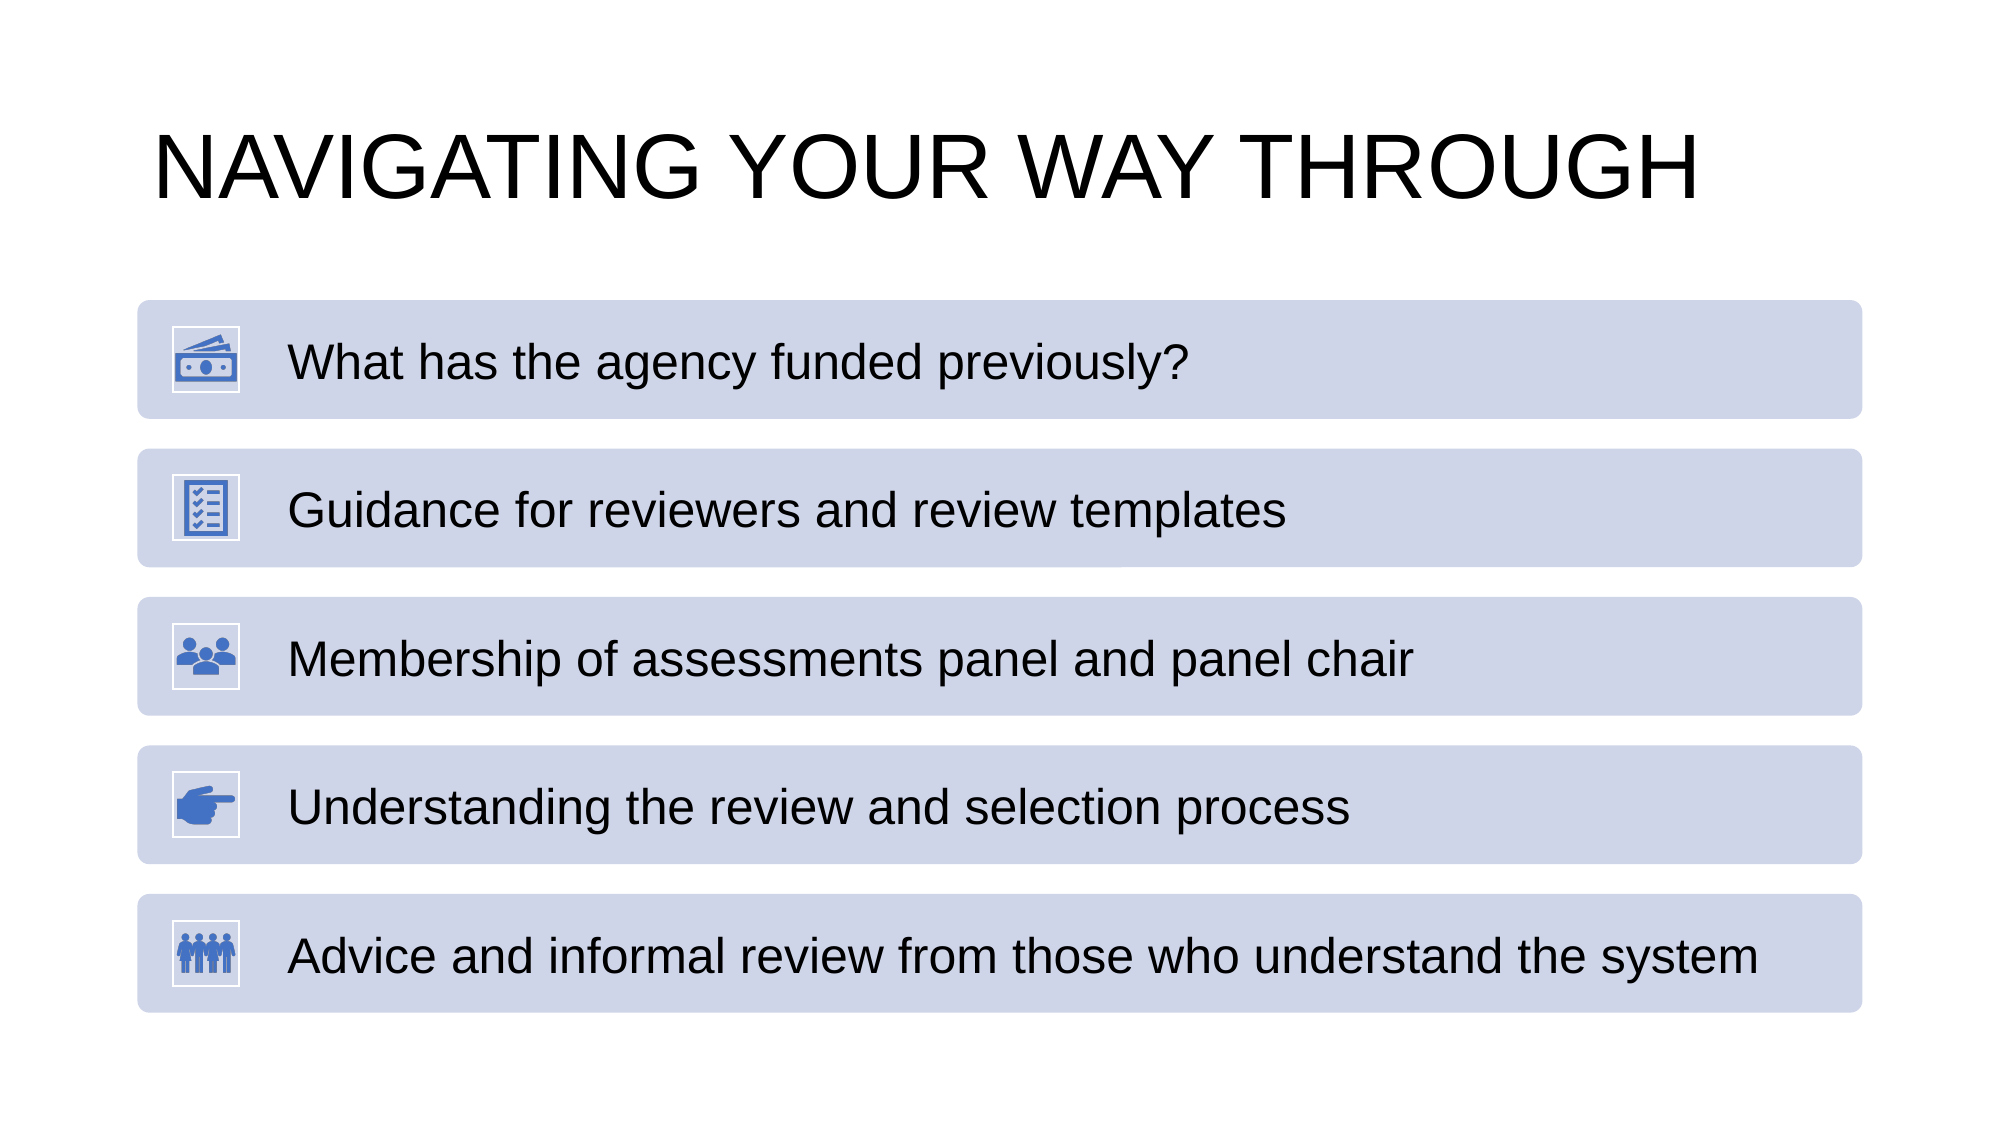

# NAVIGATING YOUR WAY THROUGH
What has the agency funded previously?
Guidance for reviewers and review templates
Membership of assessments panel and panel chair
Understanding the review and selection process
Advice and informal review from those who understand the system